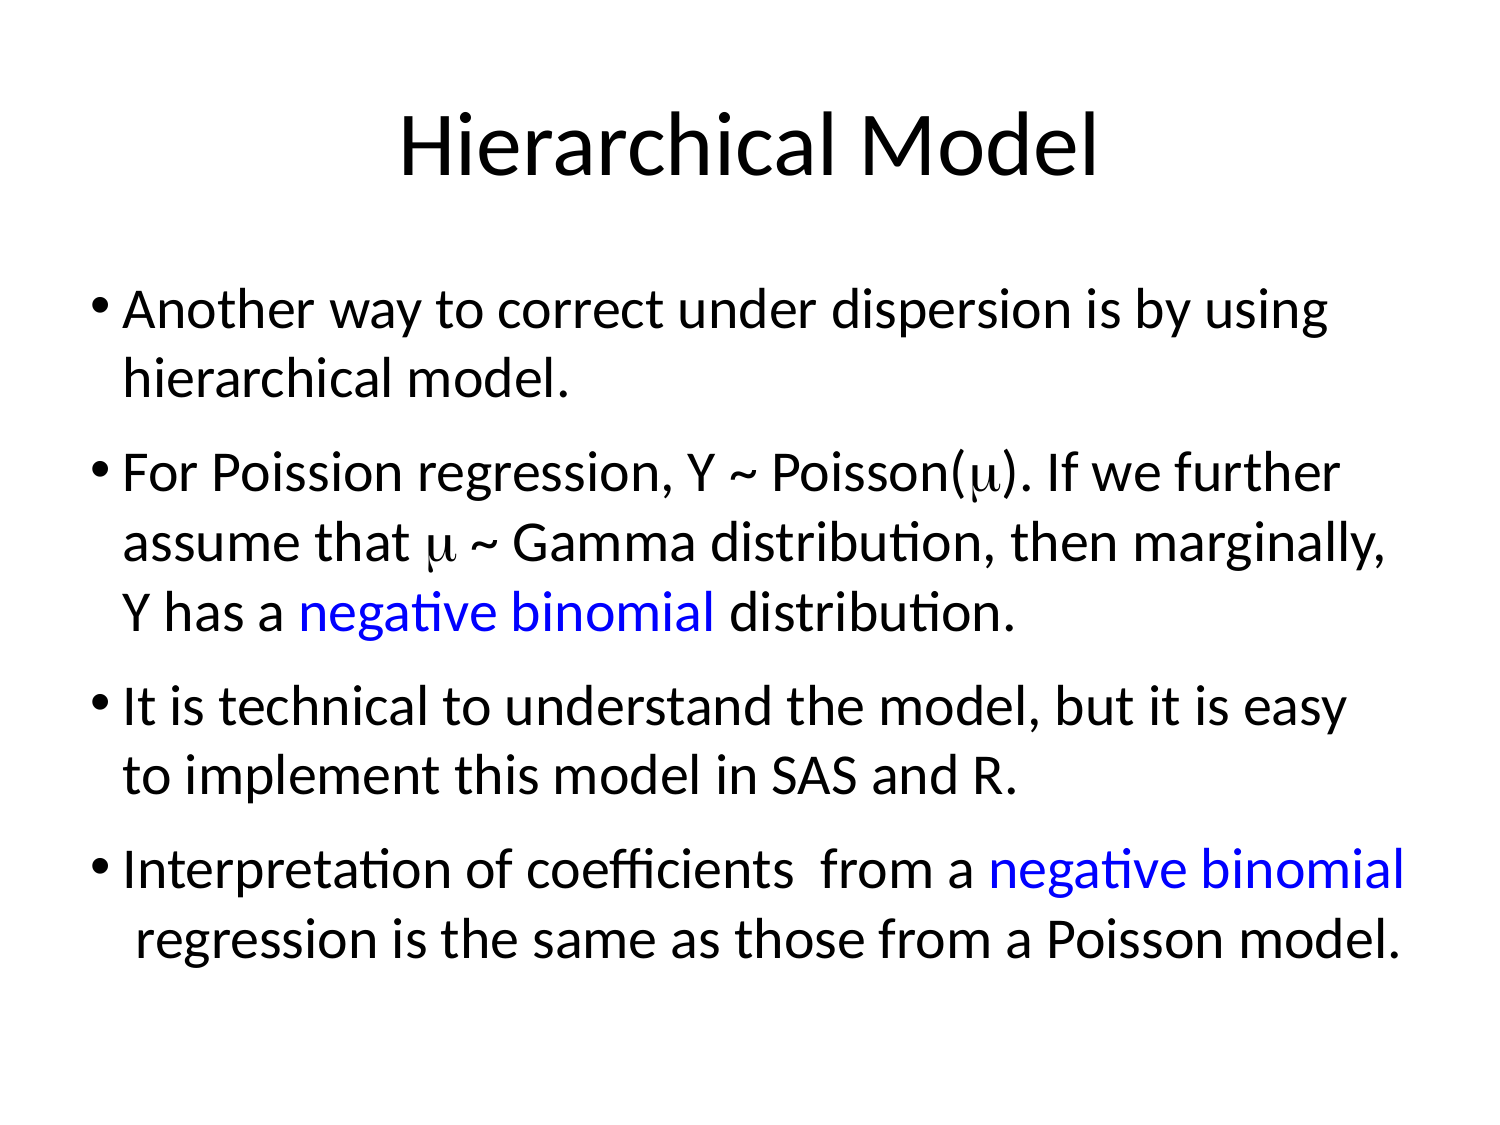

# Hierarchical Model
Another way to correct under dispersion is by using hierarchical model.
For Poission regression, Y ~ Poisson(μ). If we further assume that μ ~ Gamma distribution, then marginally, Y has a negative binomial distribution.
It is technical to understand the model, but it is easy to implement this model in SAS and R.
Interpretation of coefficients  from a negative binomial  regression is the same as those from a Poisson model.